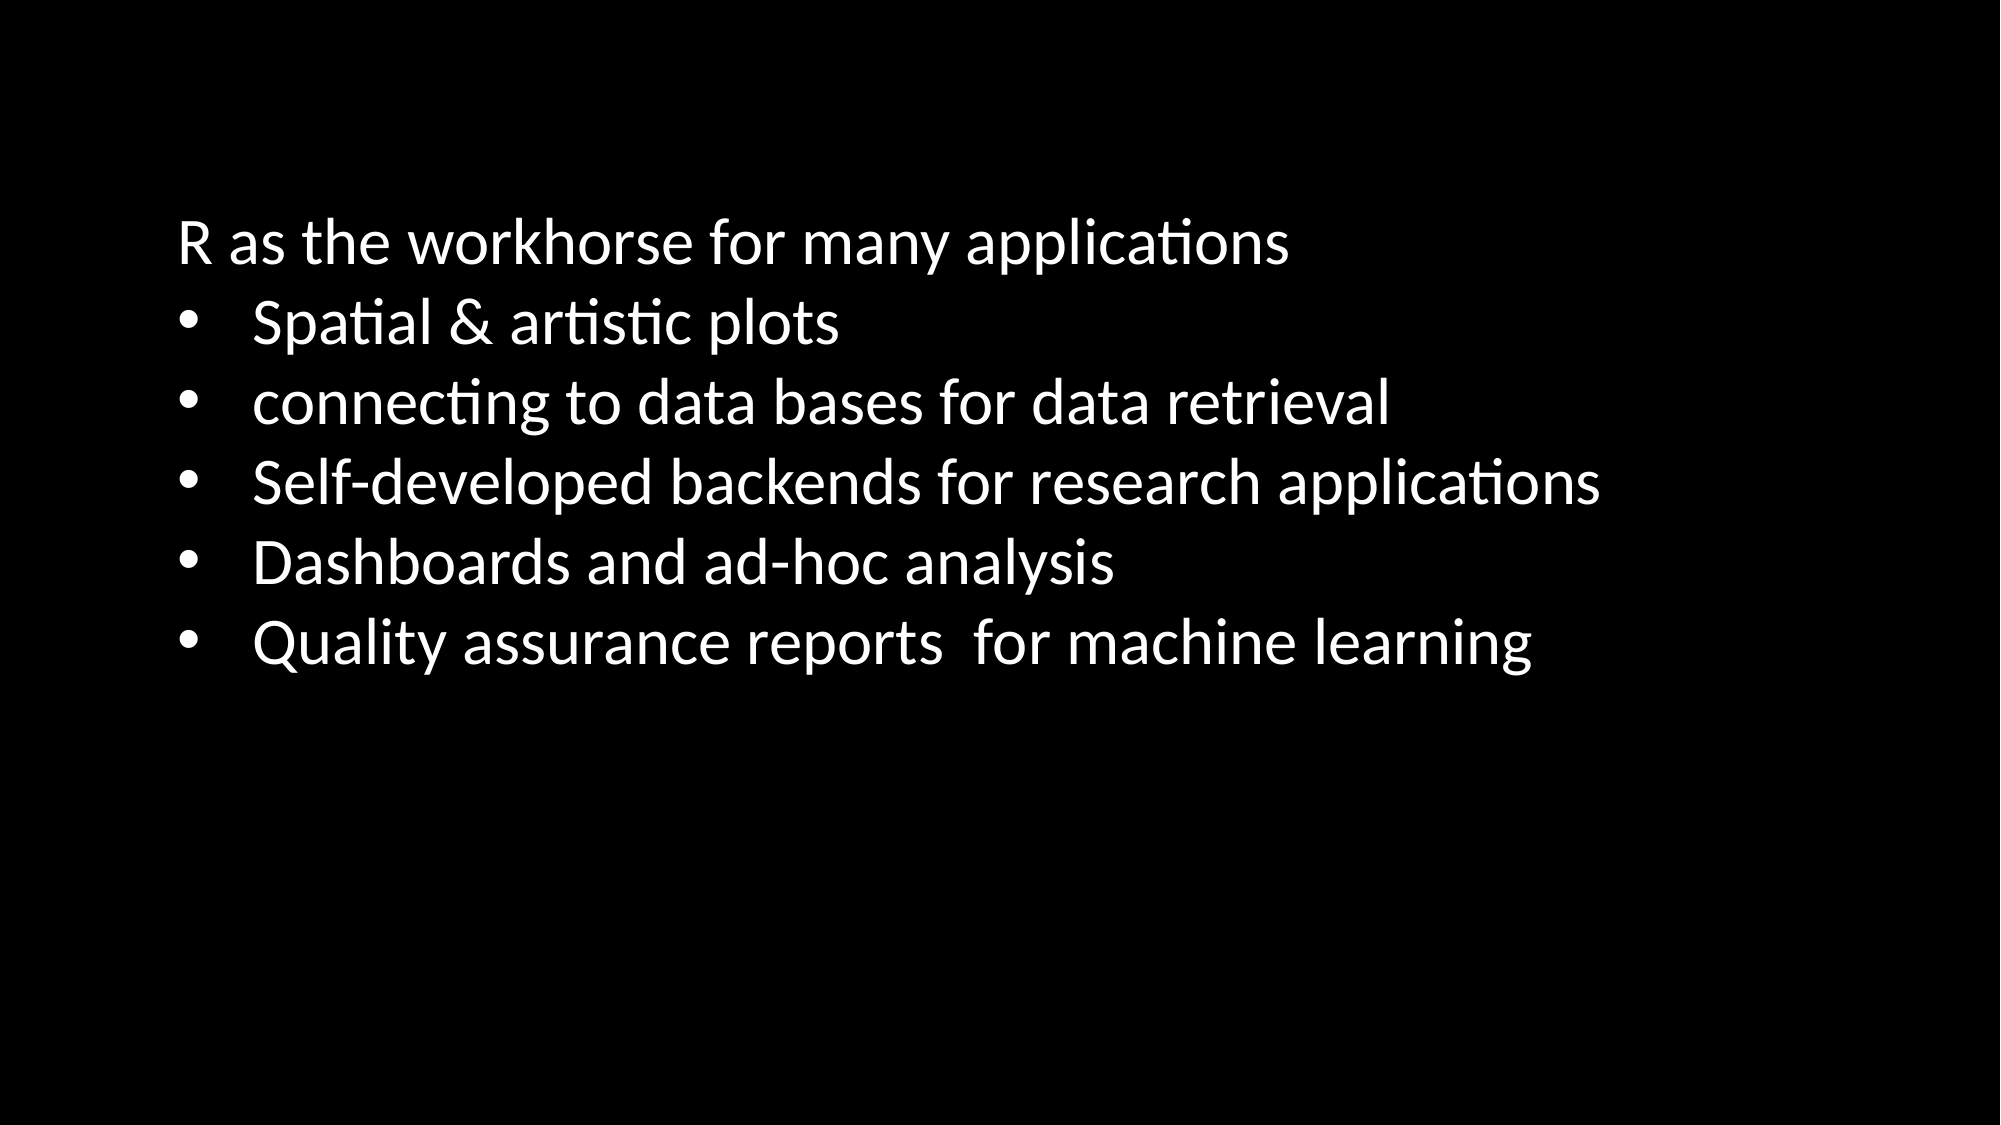

R as the workhorse for many applications
Spatial & artistic plots
connecting to data bases for data retrieval
Self-developed backends for research applications
Dashboards and ad-hoc analysis
Quality assurance reports  for machine learning